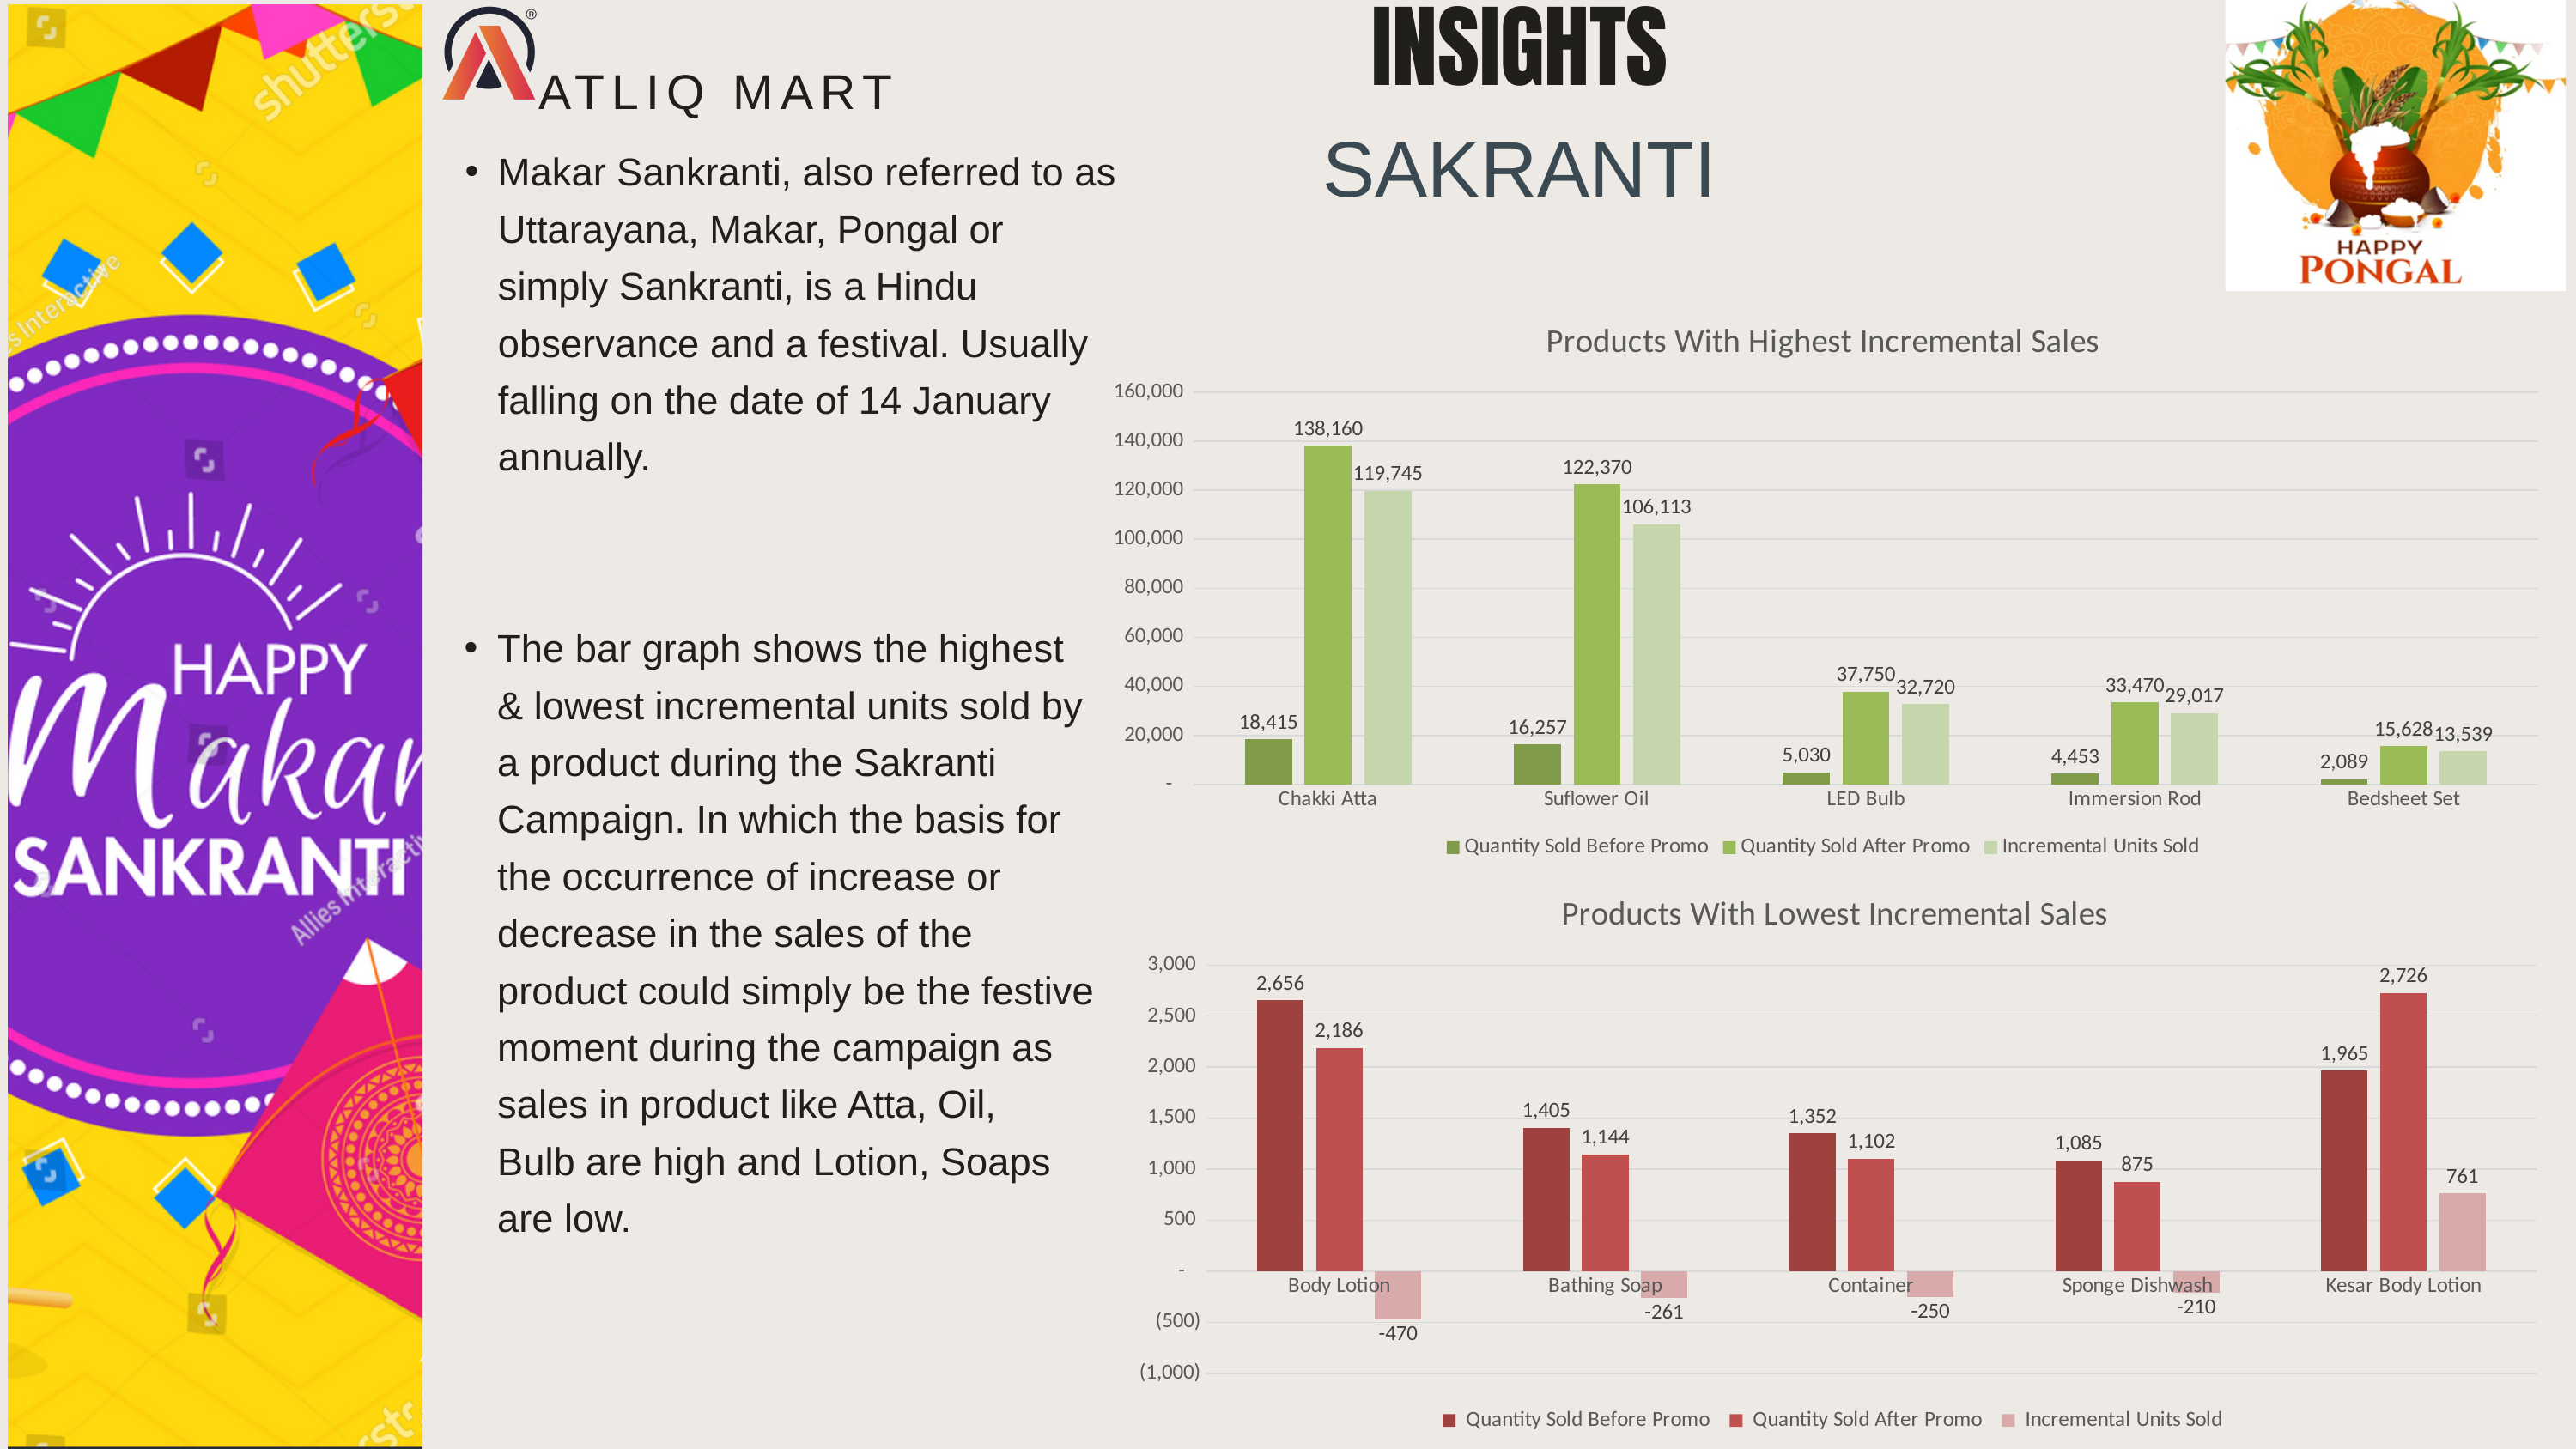

ATLIQ MART
INSIGHTS
SAKRANTI
Makar Sankranti, also referred to as Uttarayana, Makar, Pongal or simply Sankranti, is a Hindu observance and a festival. Usually falling on the date of 14 January annually.

### Chart: Products With Highest Incremental Sales

| Category | Quantity Sold Before Promo | Quantity Sold After Promo | Incremental Units Sold |
|---|---|---|---|
| Chakki Atta | 18415.0 | 138160.0 | 119745.0 |
| Suflower Oil | 16257.0 | 122370.0 | 106113.0 |
| LED Bulb | 5030.0 | 37750.0 | 32720.0 |
| Immersion Rod | 4453.0 | 33470.0 | 29017.0 |
| Bedsheet Set | 2089.0 | 15628.0 | 13539.0 |
The bar graph shows the highest & lowest incremental units sold by a product during the Sakranti Campaign. In which the basis for the occurrence of increase or decrease in the sales of the product could simply be the festive moment during the campaign as sales in product like Atta, Oil,  Bulb are high and Lotion, Soaps are low.

### Chart: Products With Lowest Incremental Sales

| Category |  Quantity Sold Before Promo  |  Quantity Sold After Promo  |  Incremental Units Sold  |
|---|---|---|---|
|  Body Lotion  | 2656.0 | 2186.0 | -470.0 |
|  Bathing Soap  | 1405.0 | 1144.0 | -261.0 |
|  Container  | 1352.0 | 1102.0 | -250.0 |
|  Sponge Dishwash  | 1085.0 | 875.0 | -210.0 |
|  Kesar Body Lotion  | 1965.0 | 2726.0 | 761.0 |